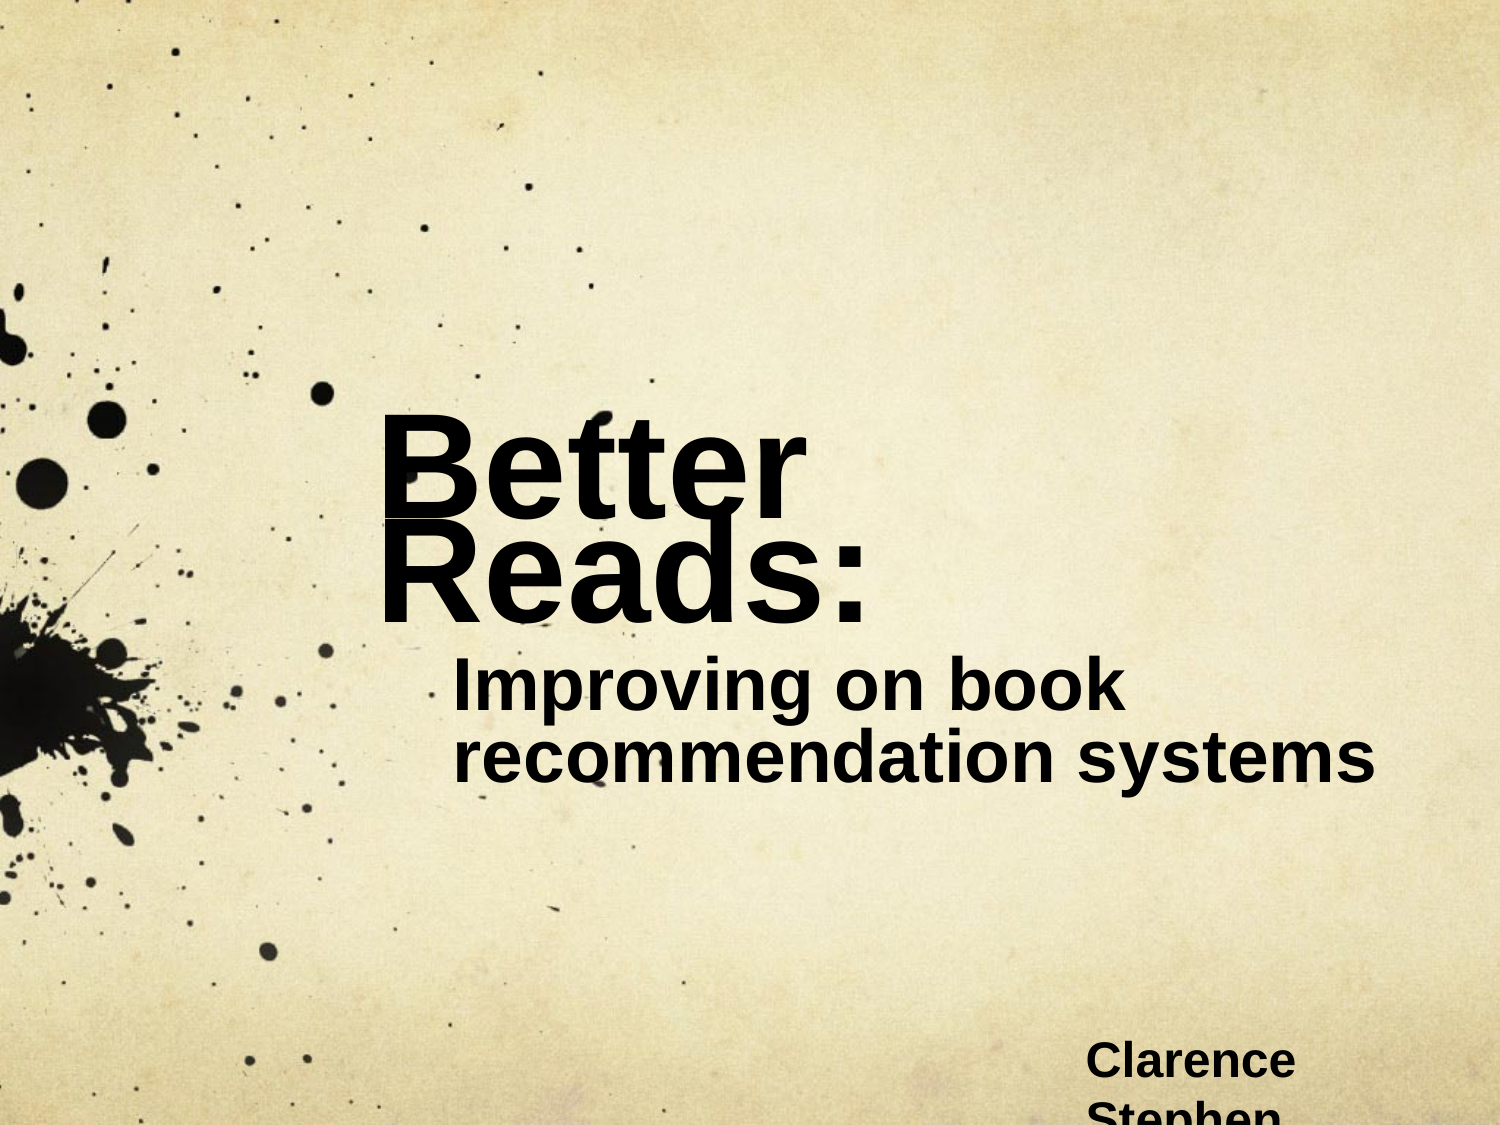

# Better Reads:
Improving on book recommendation systems
Clarence Stephen